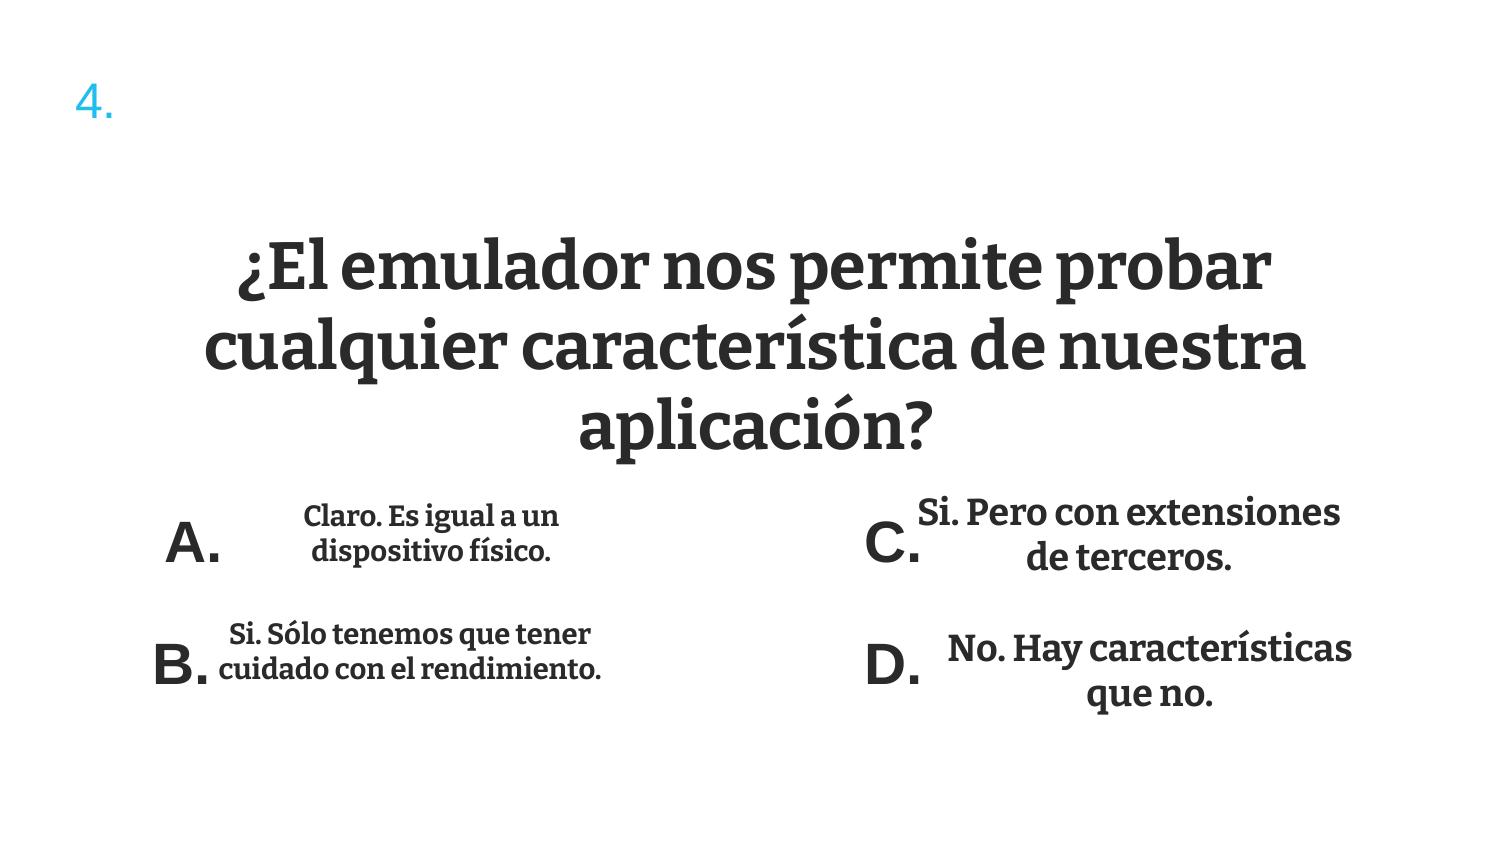

4.
¿El emulador nos permite probar cualquier característica de nuestra aplicación?
Si. Pero con extensiones de terceros.
Claro. Es igual a un dispositivo físico.
A.
C.

Si. Sólo tenemos que tener cuidado con el rendimiento.
No. Hay características que no.

B.
D.